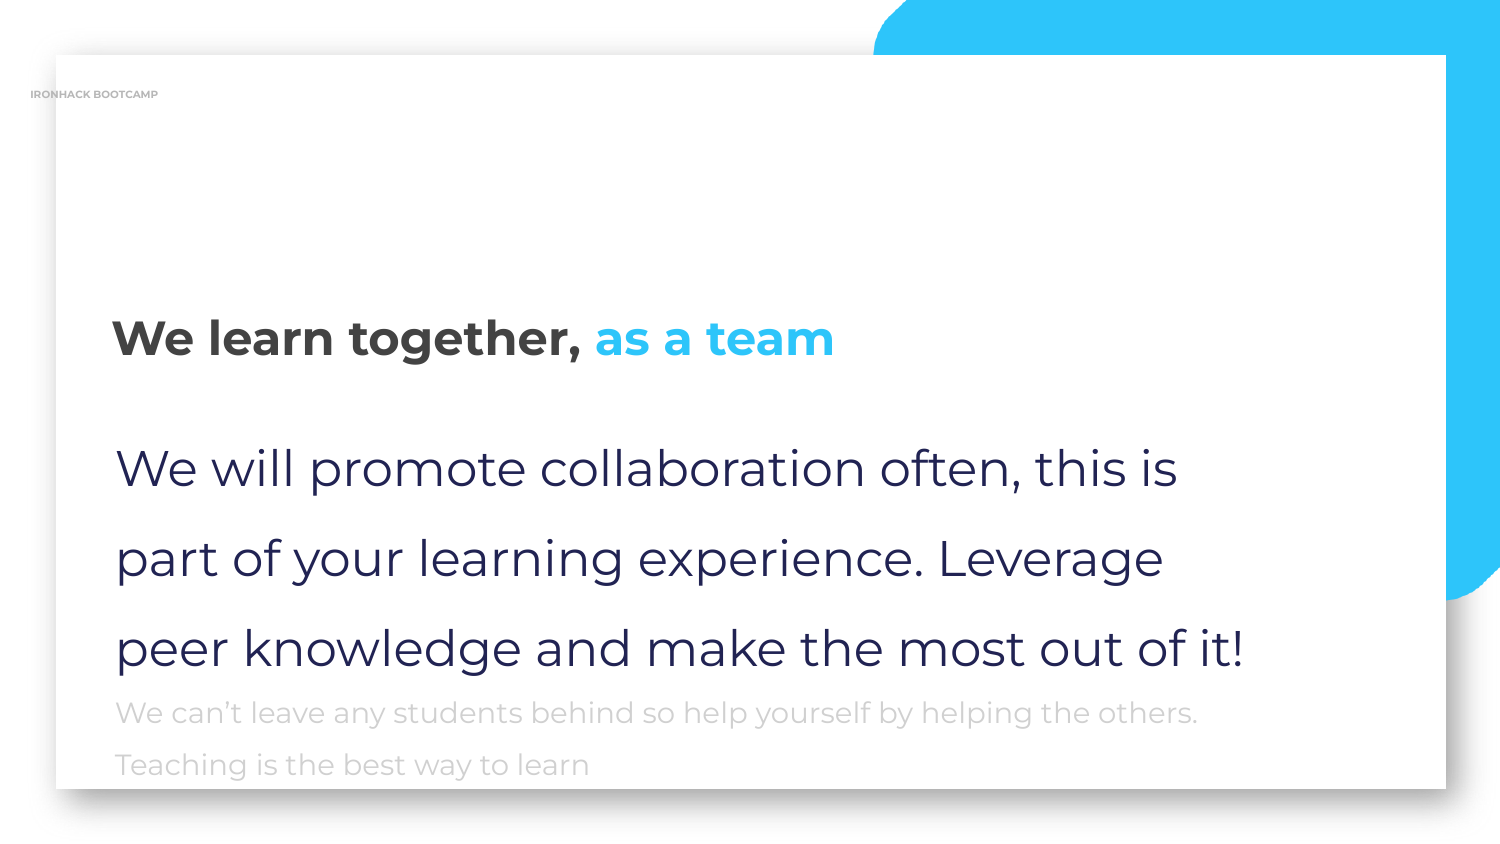

IRONHACK BOOTCAMP
We learn together, as a team
We will promote collaboration often, this is part of your learning experience. Leverage peer knowledge and make the most out of it!
We can’t leave any students behind so help yourself by helping the others. Teaching is the best way to learn